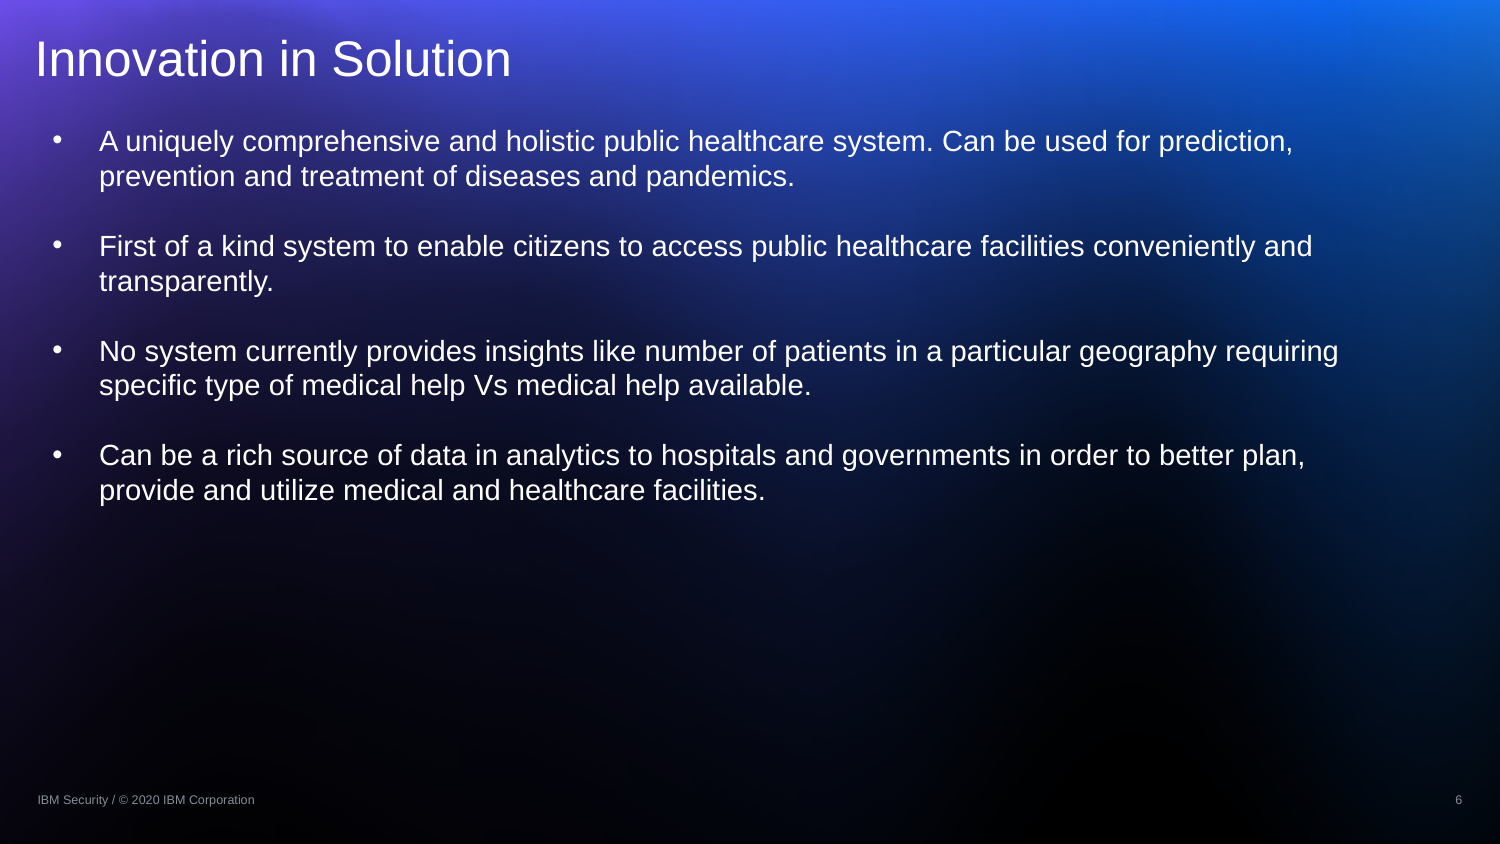

# Innovation in Solution
A uniquely comprehensive and holistic public healthcare system. Can be used for prediction, prevention and treatment of diseases and pandemics.

First of a kind system to enable citizens to access public healthcare facilities conveniently and transparently.

No system currently provides insights like number of patients in a particular geography requiring specific type of medical help Vs medical help available.

Can be a rich source of data in analytics to hospitals and governments in order to better plan, provide and utilize medical and healthcare facilities.

6
IBM Security / © 2020 IBM Corporation